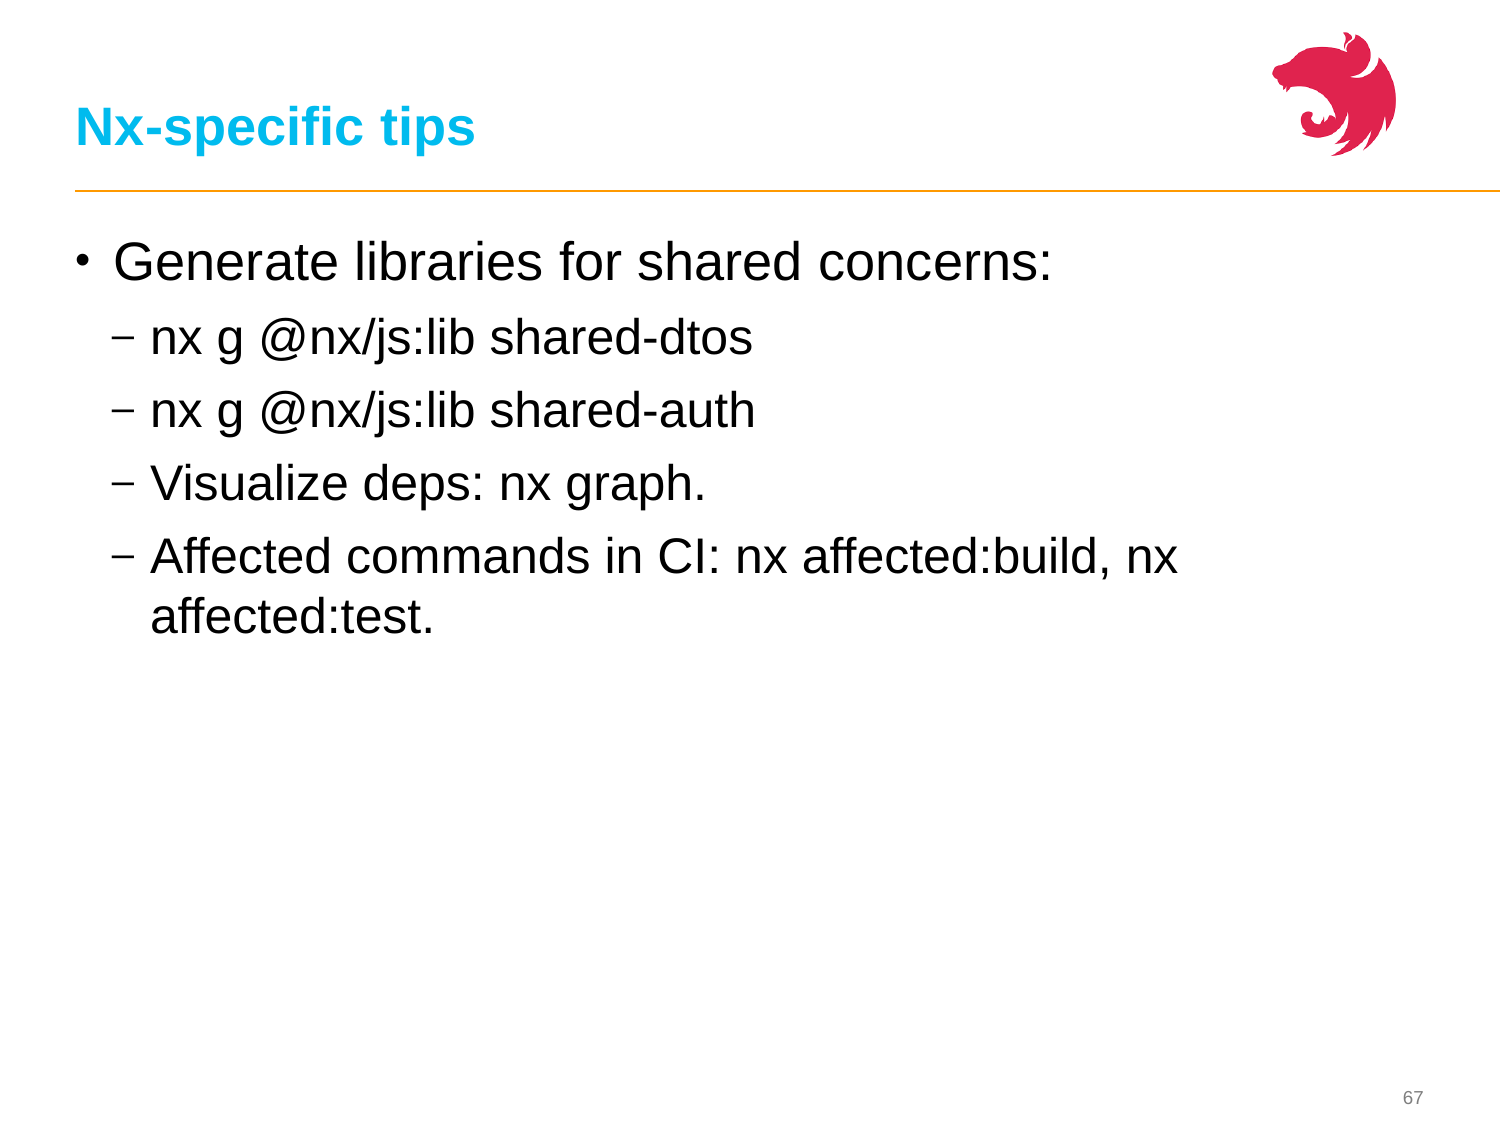

# Nx-specific tips
Generate libraries for shared concerns:
nx g @nx/js:lib shared-dtos
nx g @nx/js:lib shared-auth
Visualize deps: nx graph.
Affected commands in CI: nx affected:build, nx affected:test.